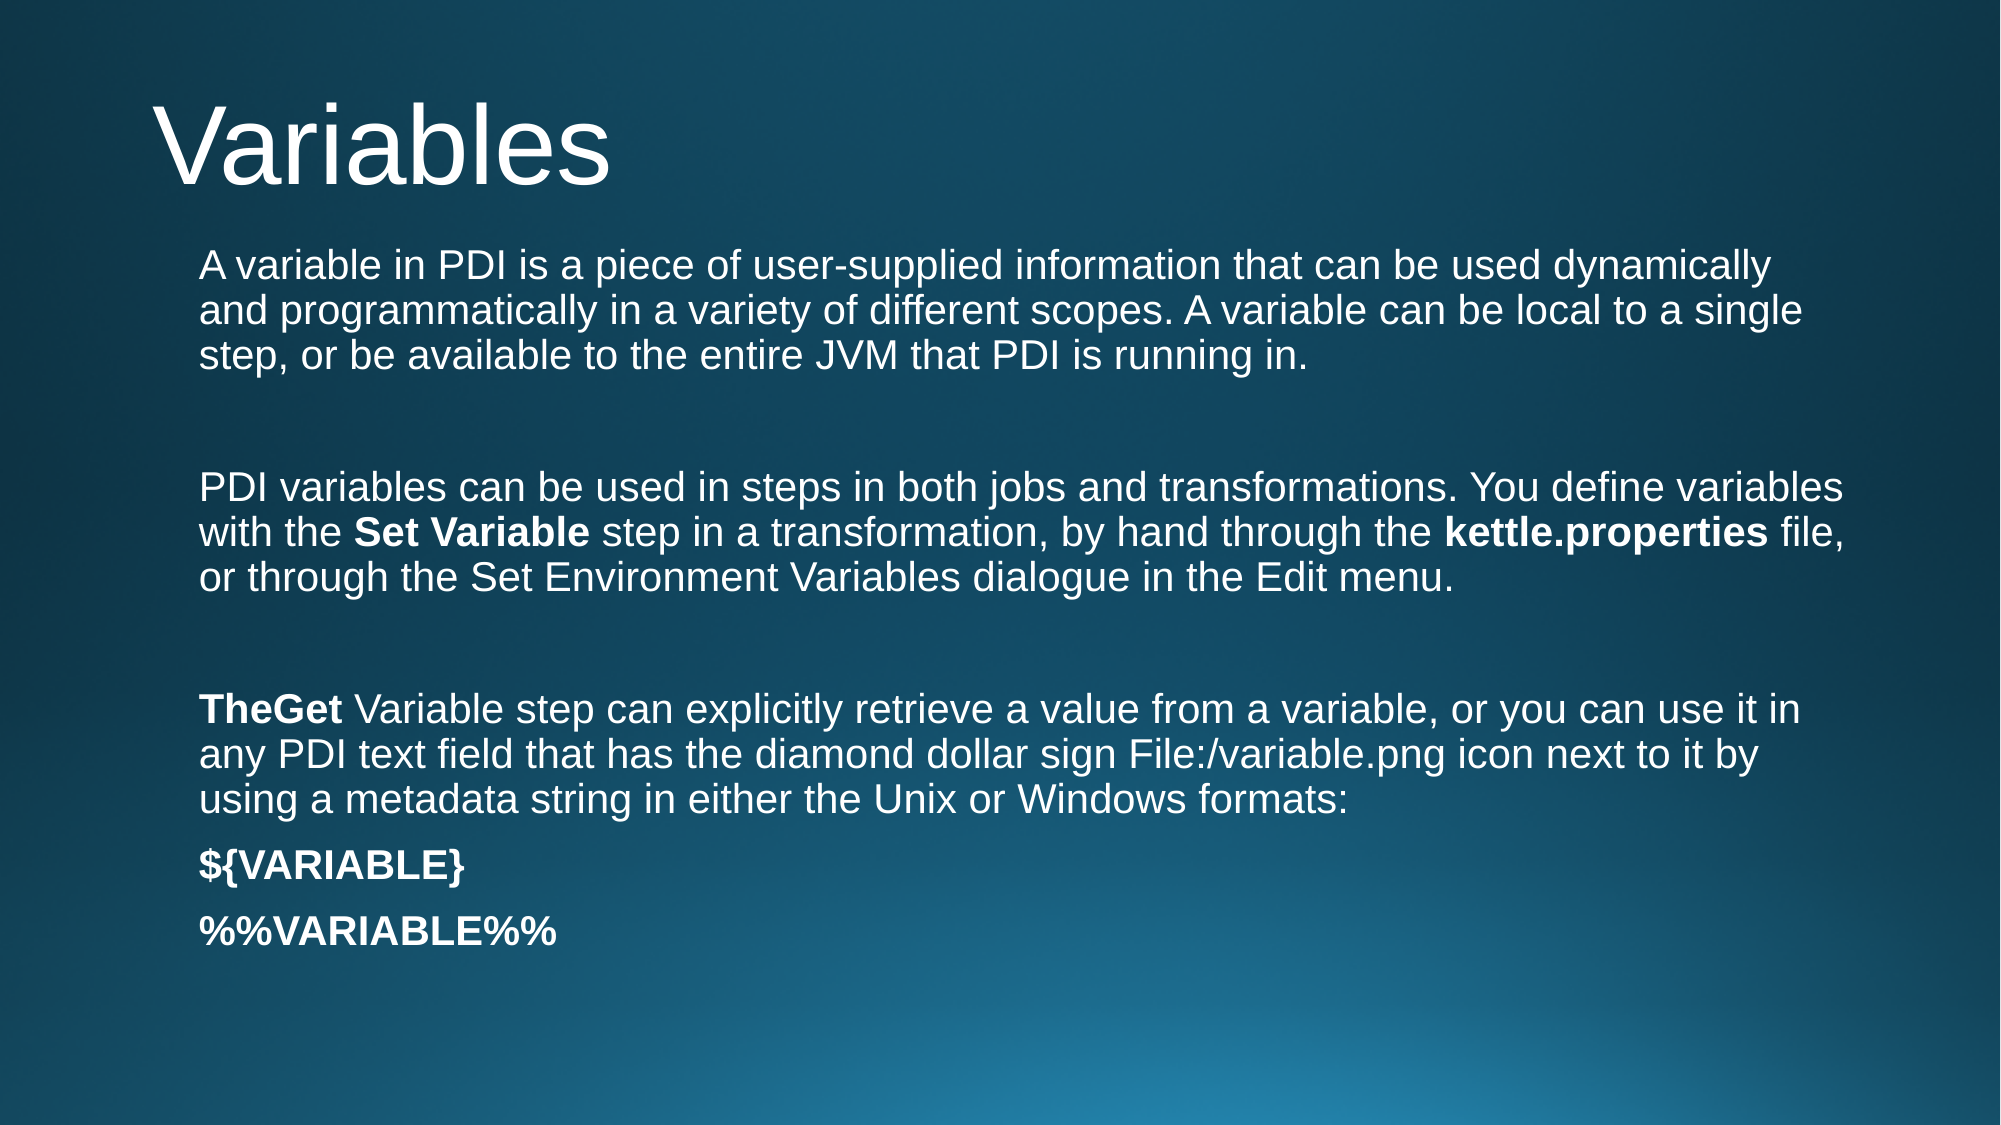

# Variables
A variable in PDI is a piece of user-supplied information that can be used dynamically and programmatically in a variety of different scopes. A variable can be local to a single step, or be available to the entire JVM that PDI is running in.

PDI variables can be used in steps in both jobs and transformations. You define variables with the Set Variable step in a transformation, by hand through the kettle.properties file, or through the Set Environment Variables dialogue in the Edit menu.

TheGet Variable step can explicitly retrieve a value from a variable, or you can use it in any PDI text field that has the diamond dollar sign File:/variable.png icon next to it by using a metadata string in either the Unix or Windows formats:
${VARIABLE}
%%VARIABLE%%